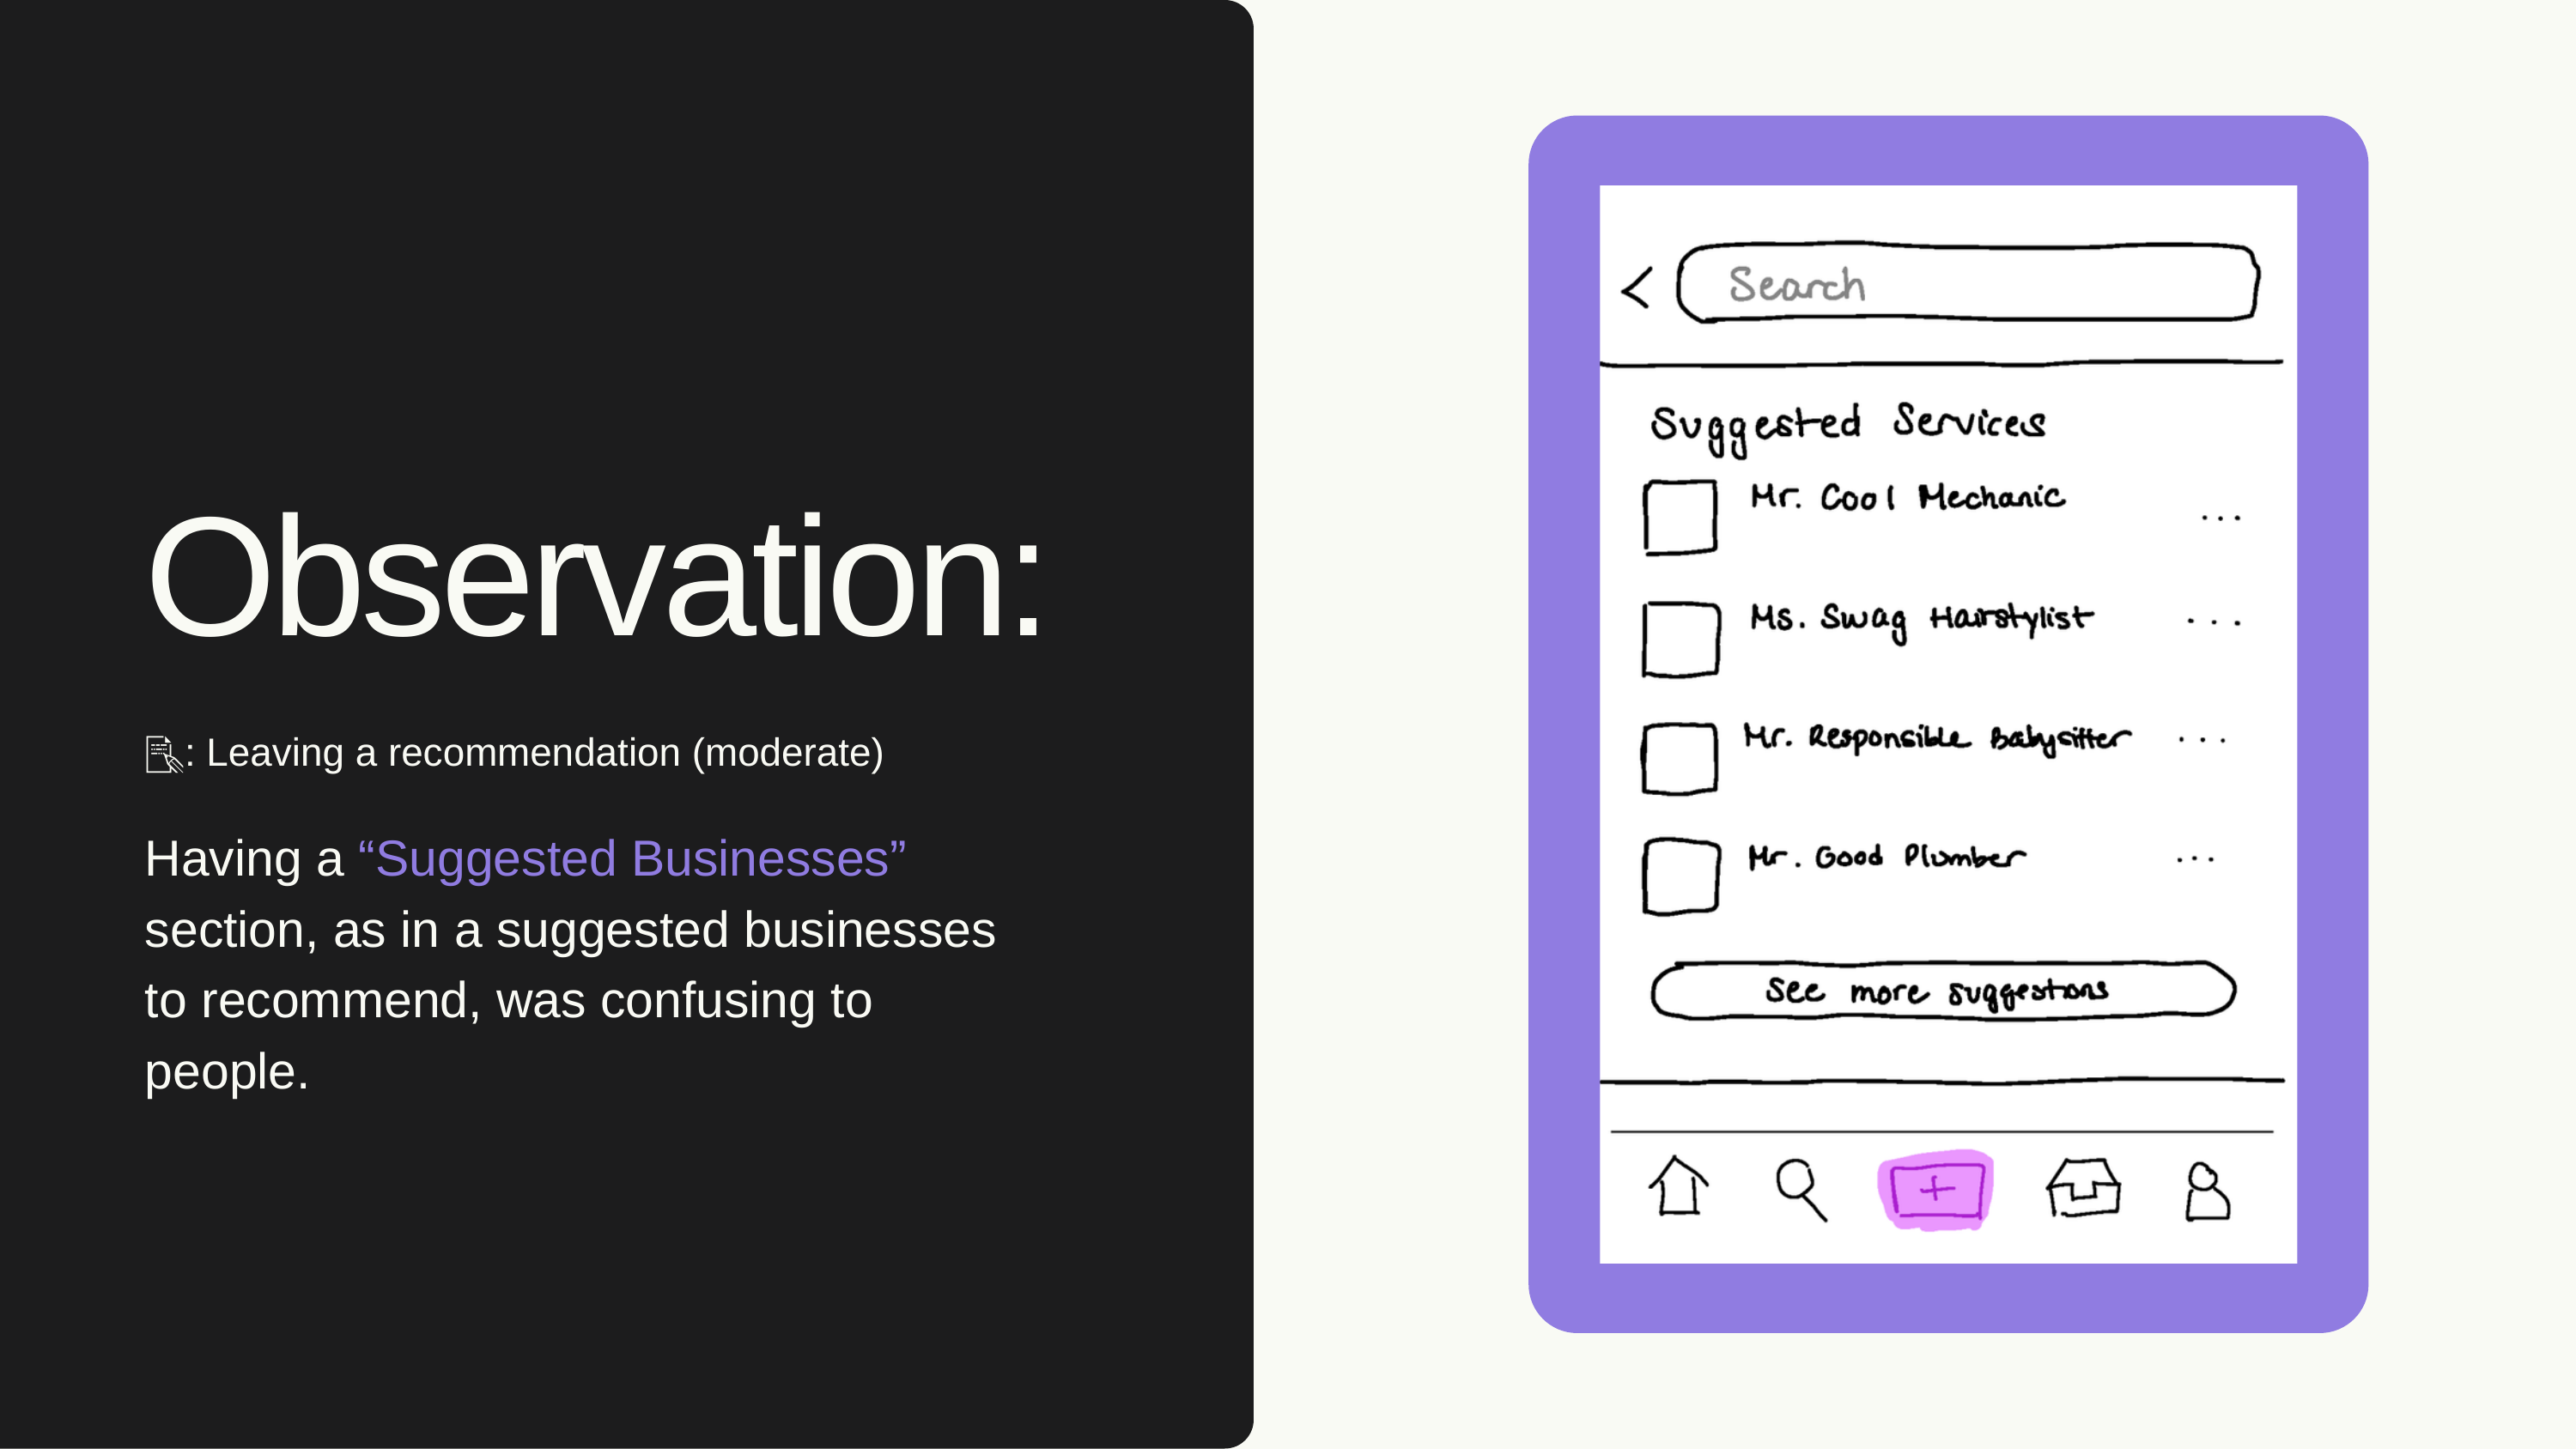

Observation:
📝: Leaving a recommendation (moderate)
Having a “Suggested Businesses” section, as in a suggested businesses to recommend, was confusing to people.